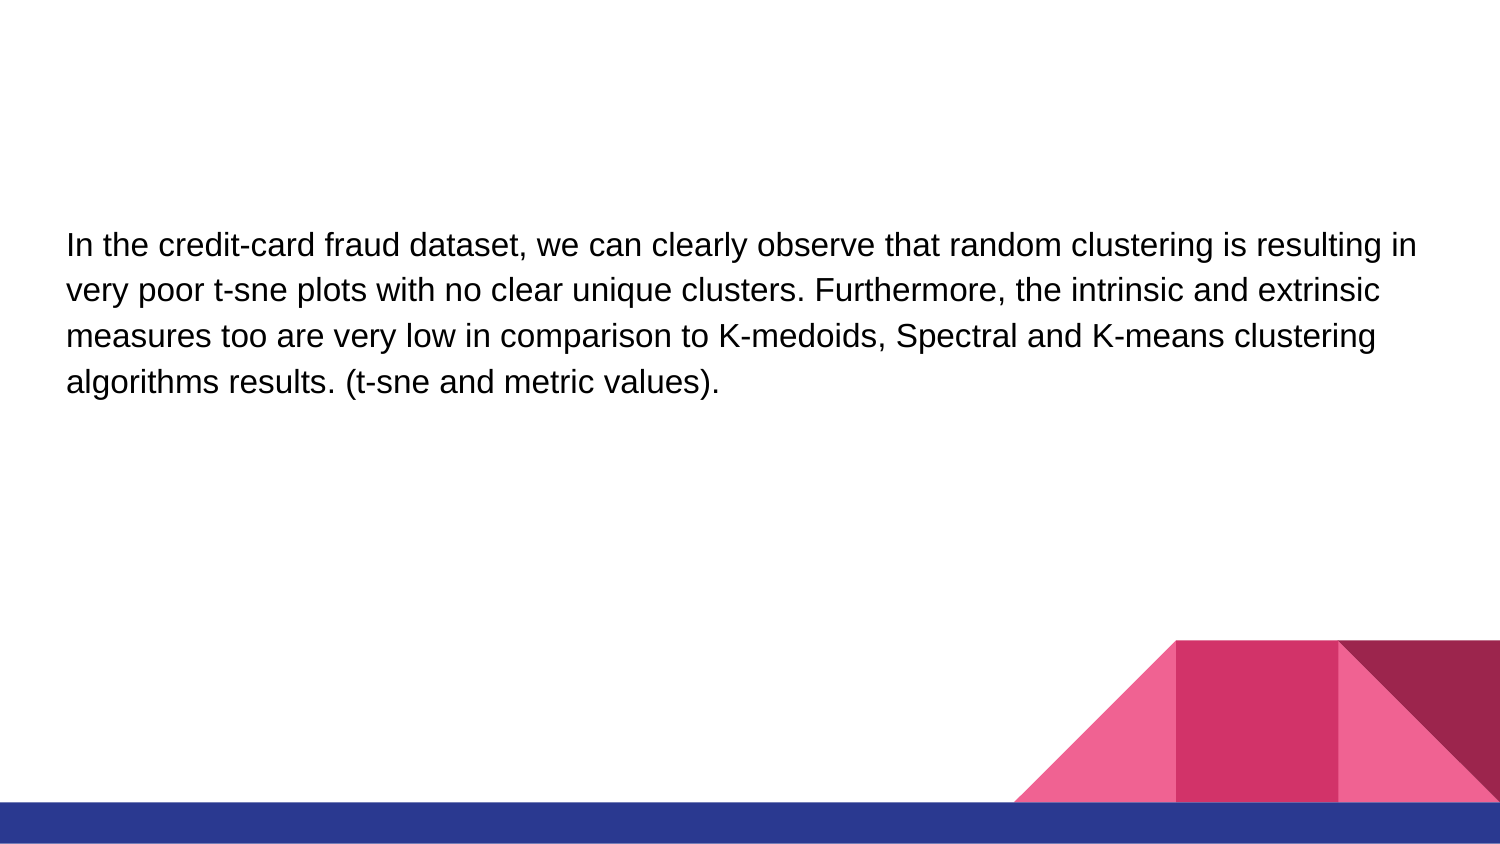

#
In the credit-card fraud dataset, we can clearly observe that random clustering is resulting in very poor t-sne plots with no clear unique clusters. Furthermore, the intrinsic and extrinsic measures too are very low in comparison to K-medoids, Spectral and K-means clustering algorithms results. (t-sne and metric values).